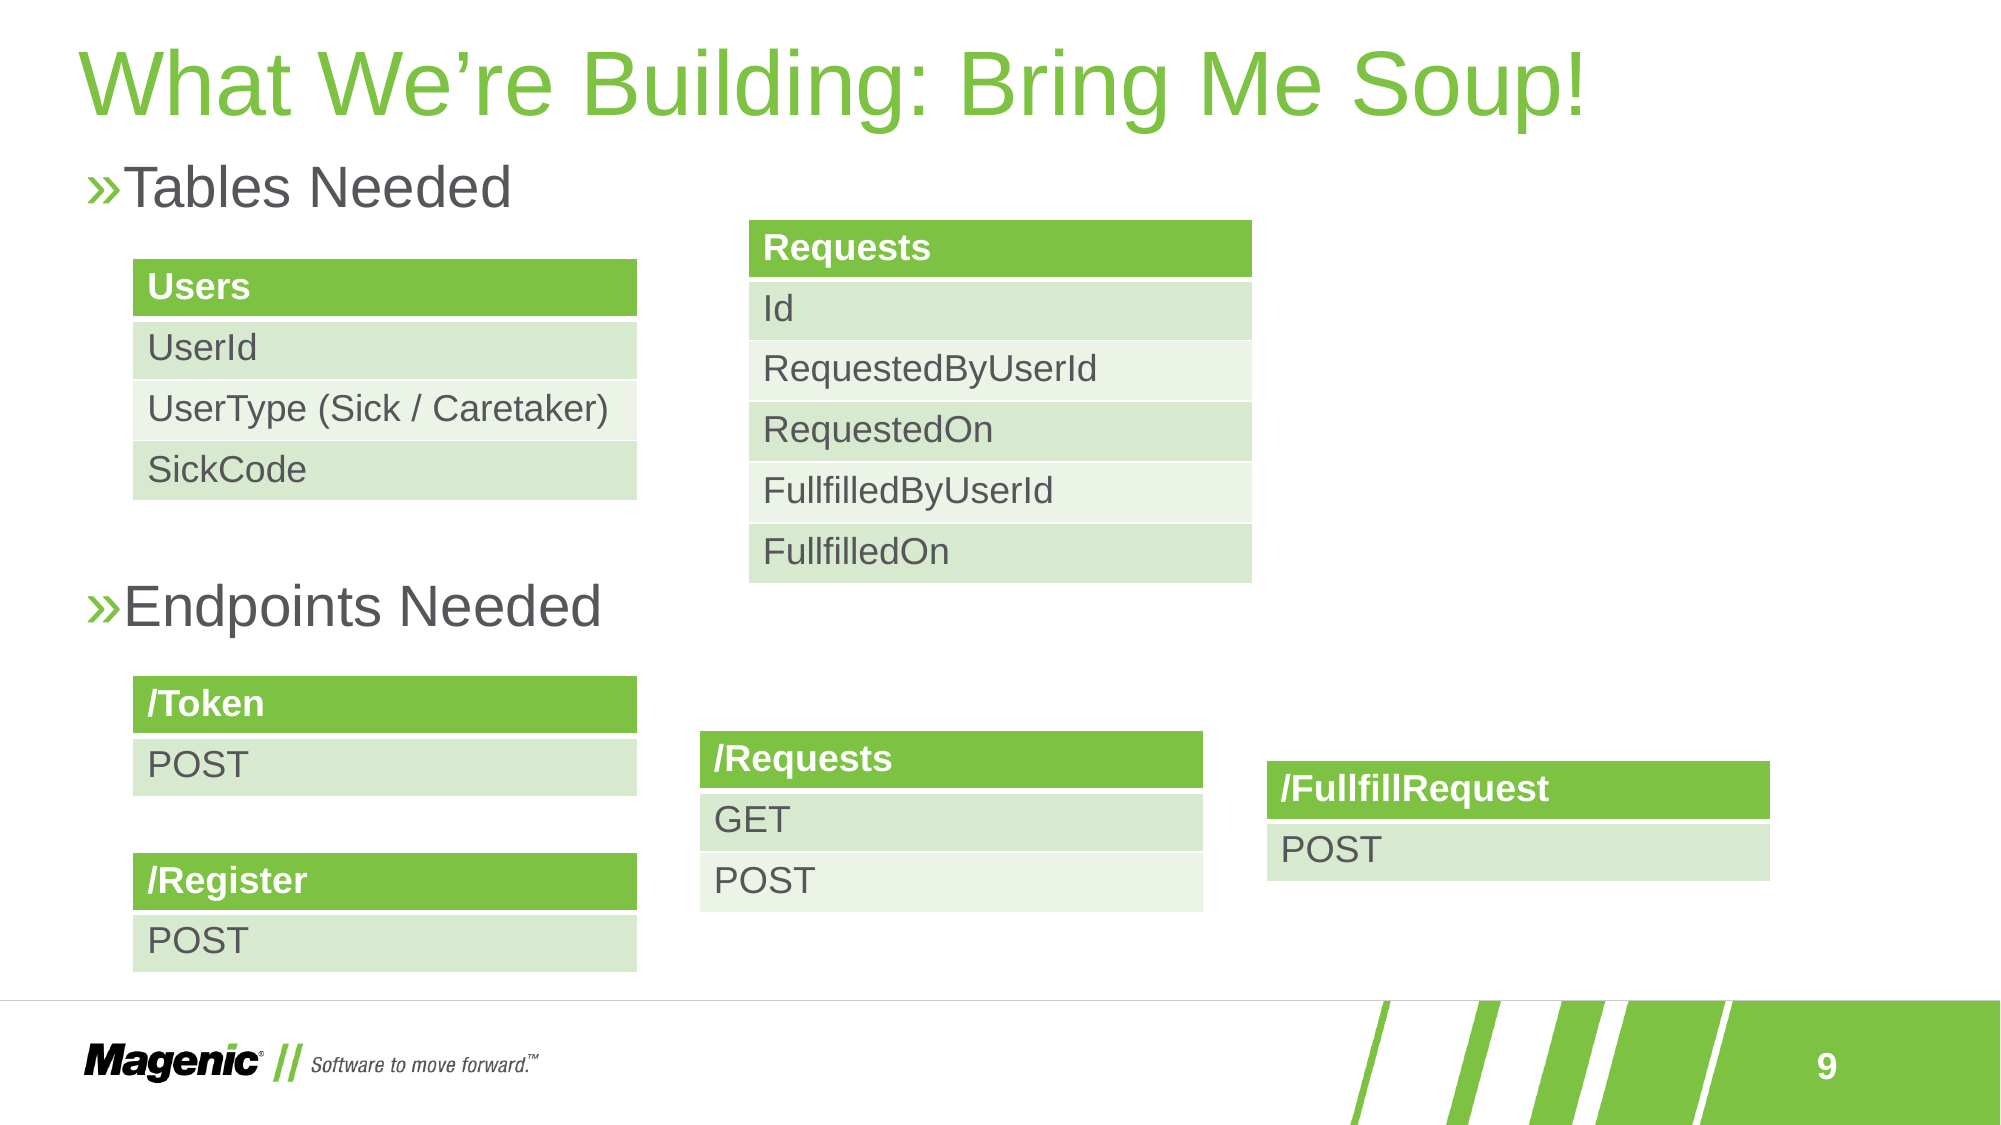

# What We’re Building: Bring Me Soup!
Tables Needed

Endpoints Needed

| Requests |
| --- |
| Id |
| RequestedByUserId |
| RequestedOn |
| FullfilledByUserId |
| FullfilledOn |
| Users |
| --- |
| UserId |
| UserType (Sick / Caretaker) |
| SickCode |
| /Token |
| --- |
| POST |
| /Requests |
| --- |
| GET |
| POST |
| /FullfillRequest |
| --- |
| POST |
| /Register |
| --- |
| POST |